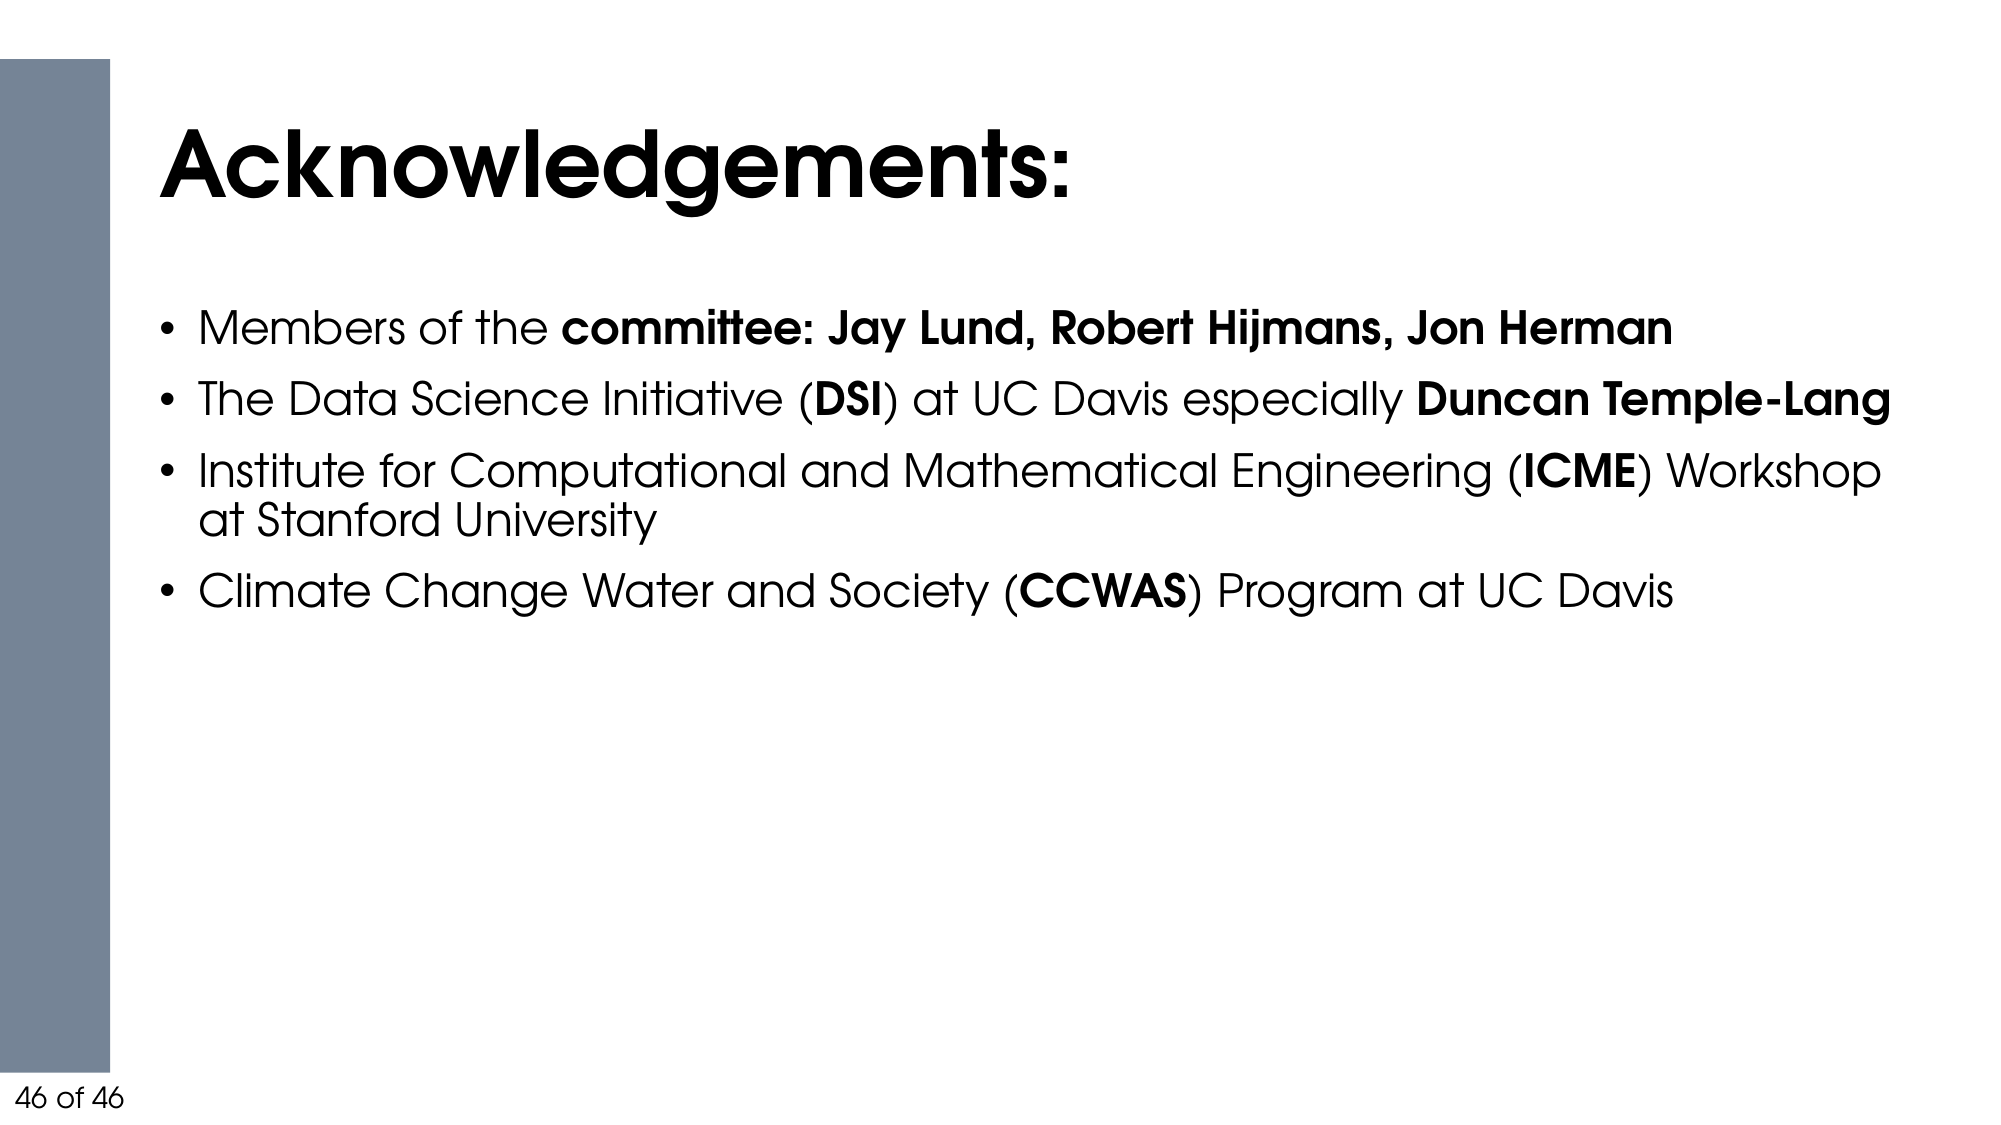

# Acknowledgements:
Members of the committee: Jay Lund, Robert Hijmans, Jon Herman
The Data Science Initiative (DSI) at UC Davis especially Duncan Temple-Lang
Institute for Computational and Mathematical Engineering (ICME) Workshop at Stanford University
Climate Change Water and Society (CCWAS) Program at UC Davis